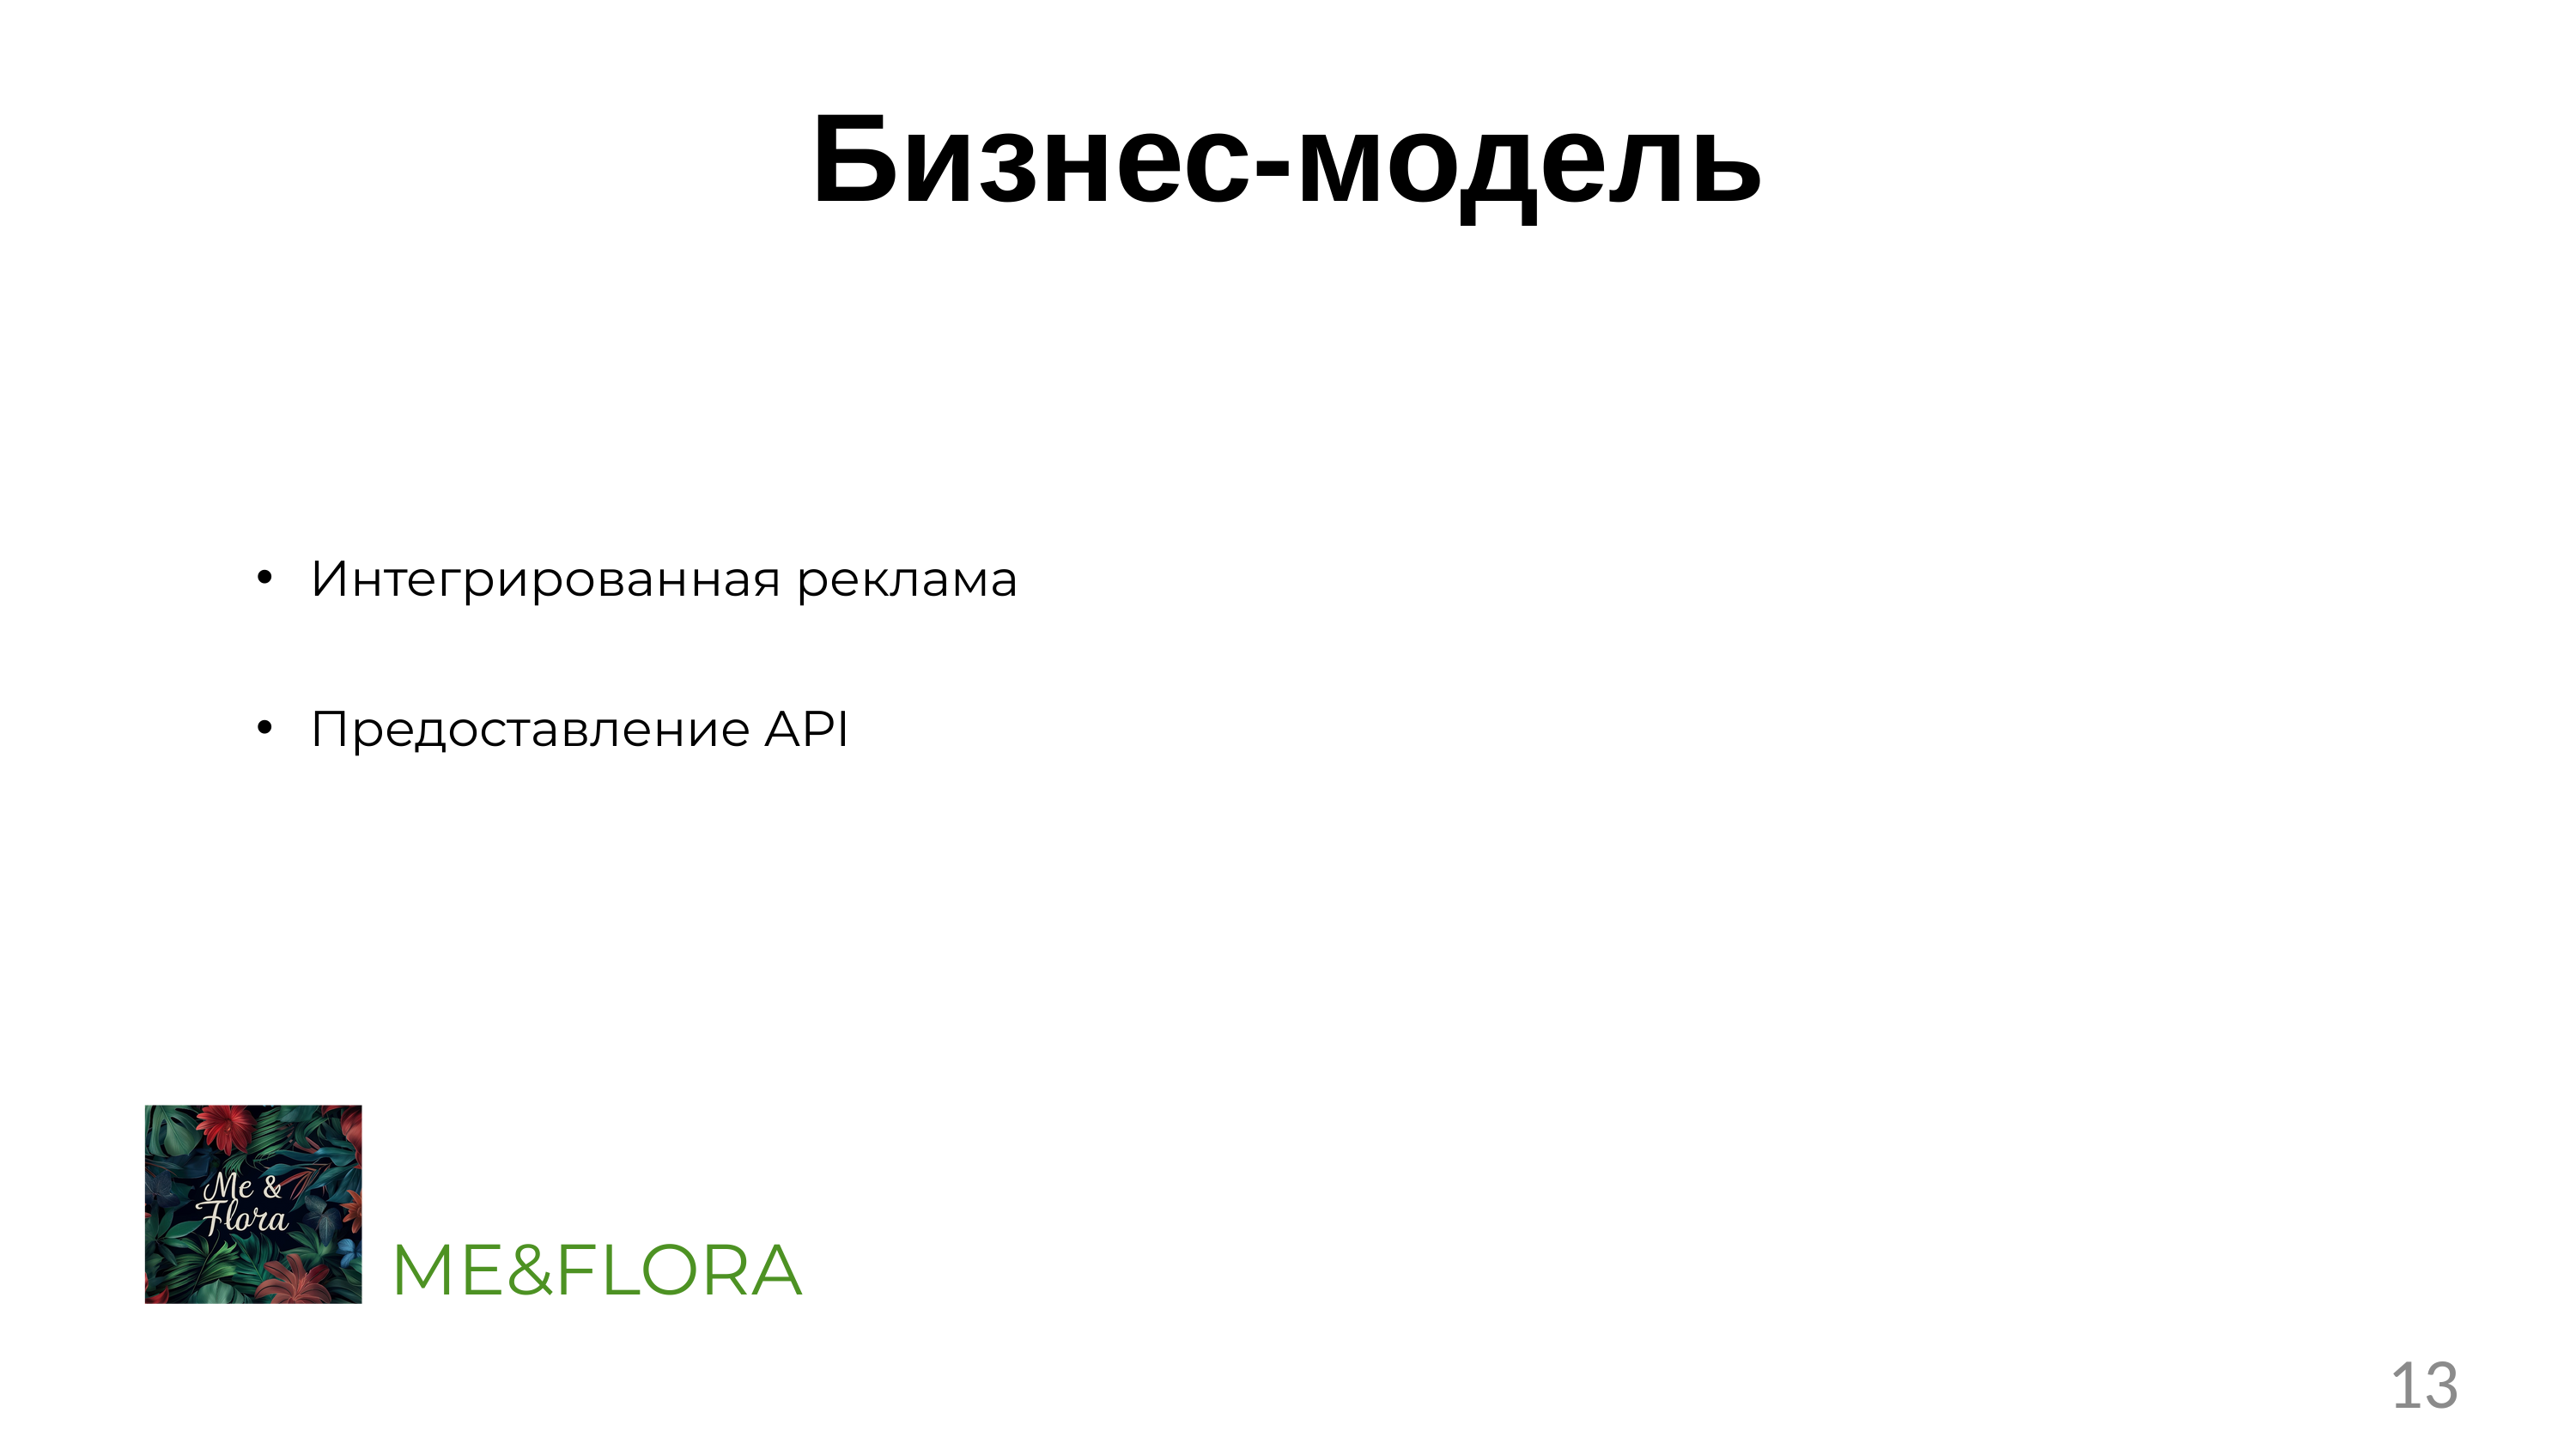

Бизнес-модель
Интегрированная реклама
Предоставление API

ME&FLORA
13